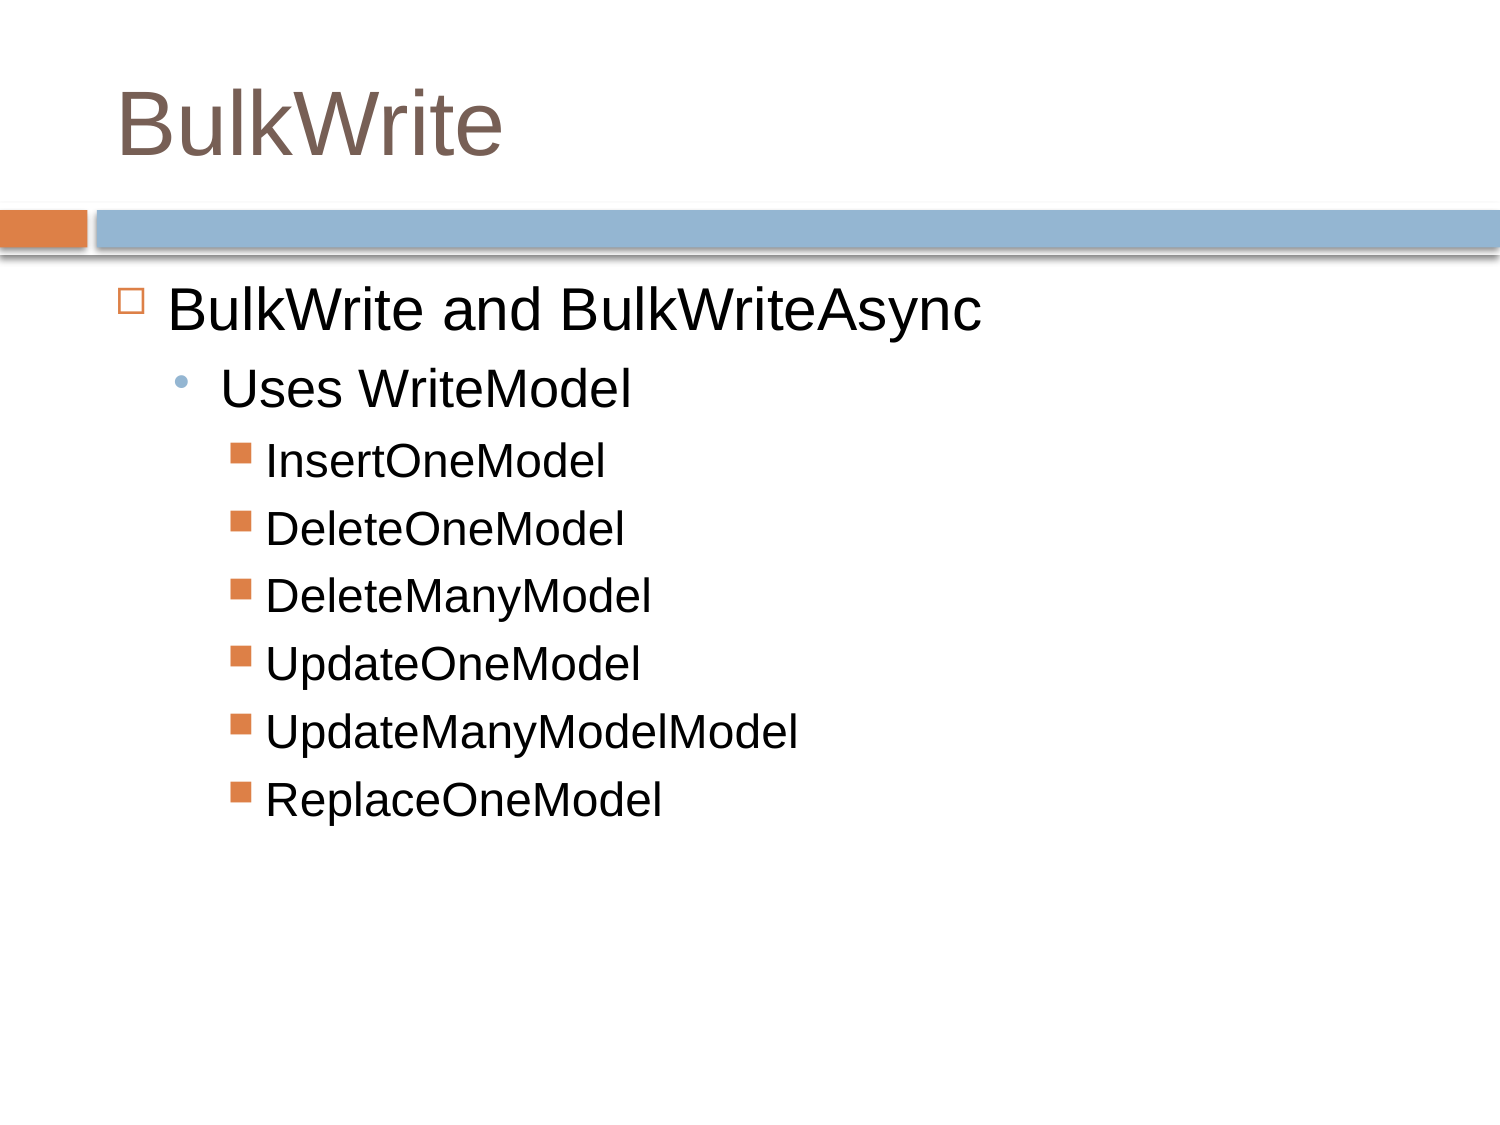

# BulkWrite
BulkWrite and BulkWriteAsync
Uses WriteModel
InsertOneModel
DeleteOneModel
DeleteManyModel
UpdateOneModel
UpdateManyModelModel
ReplaceOneModel